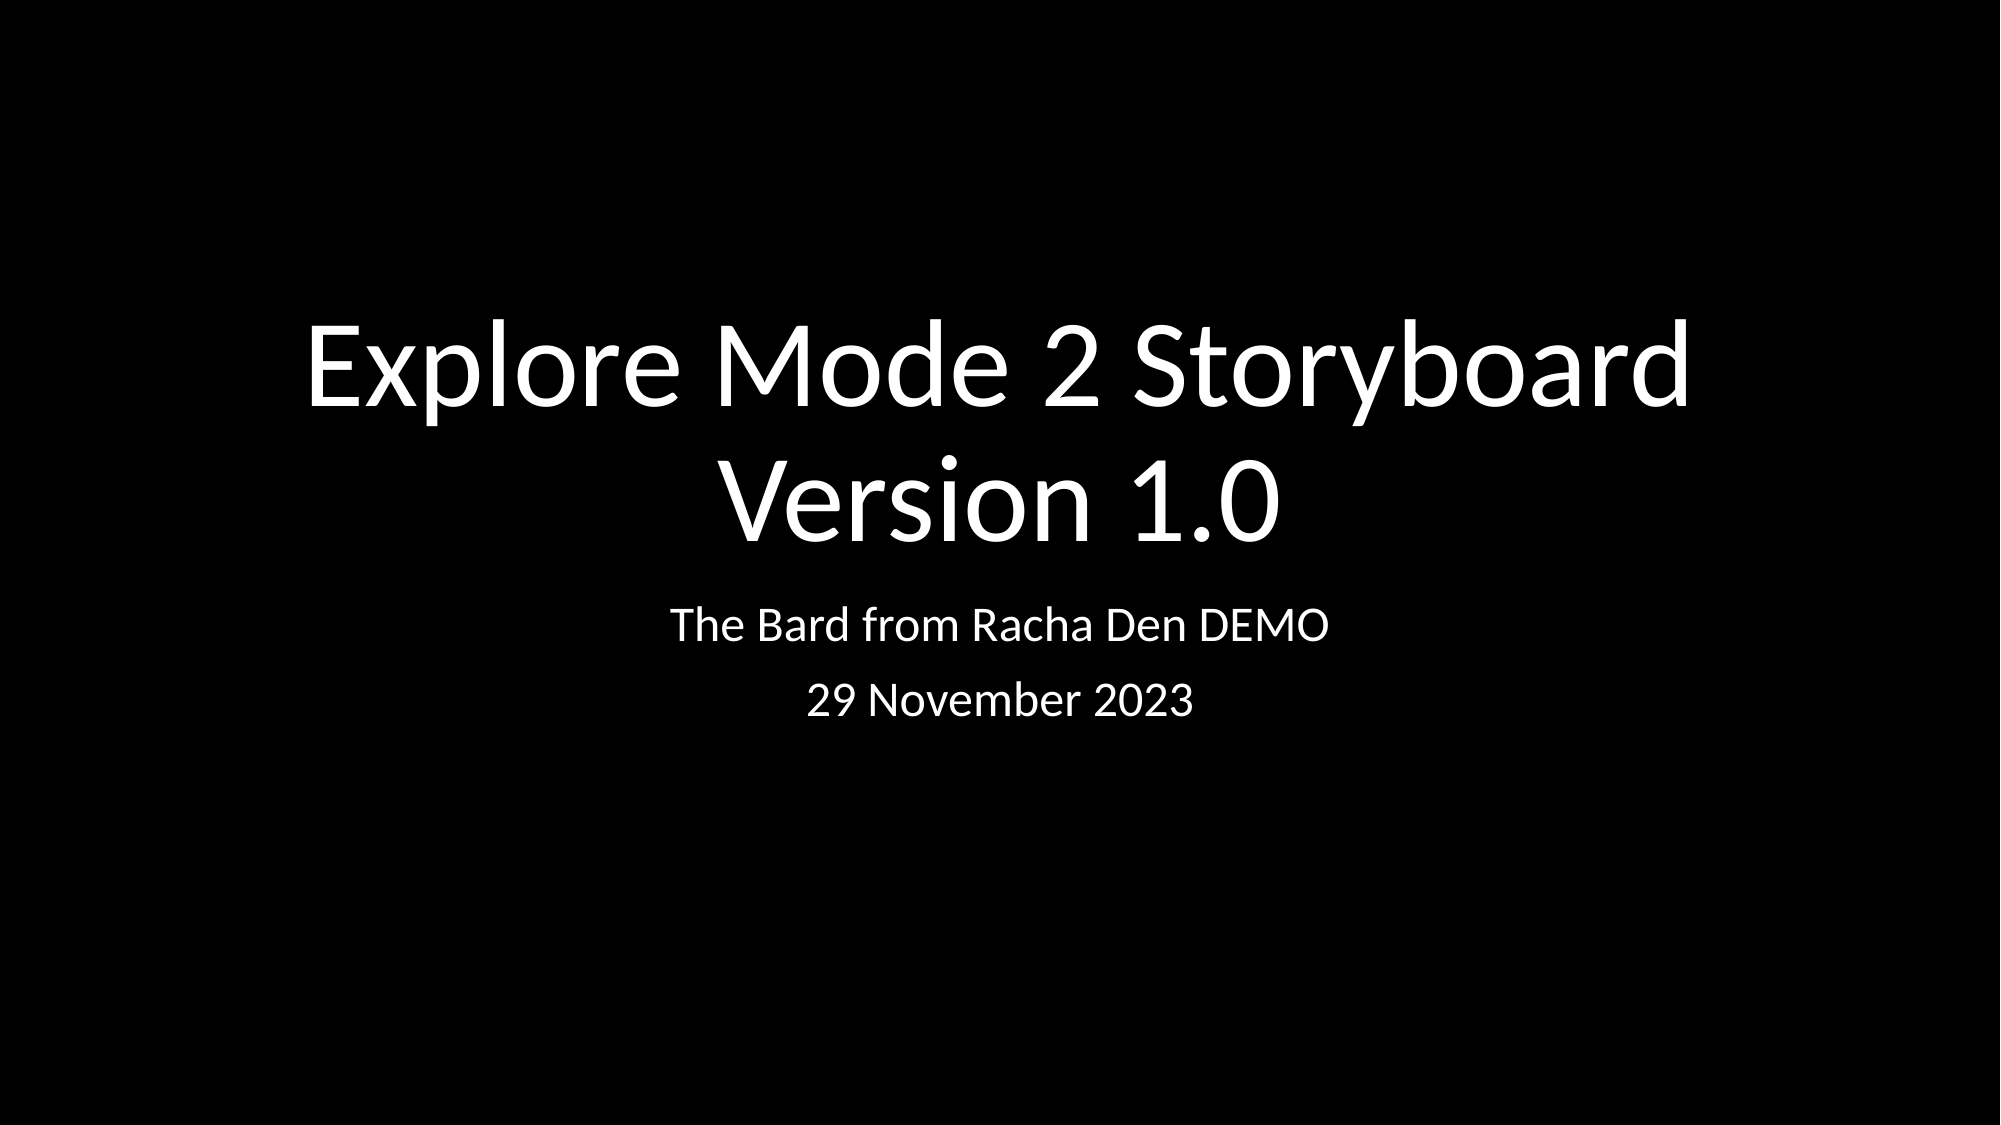

# Explore Mode 2 Storyboard Version 1.0
The Bard from Racha Den DEMO
29 November 2023
1